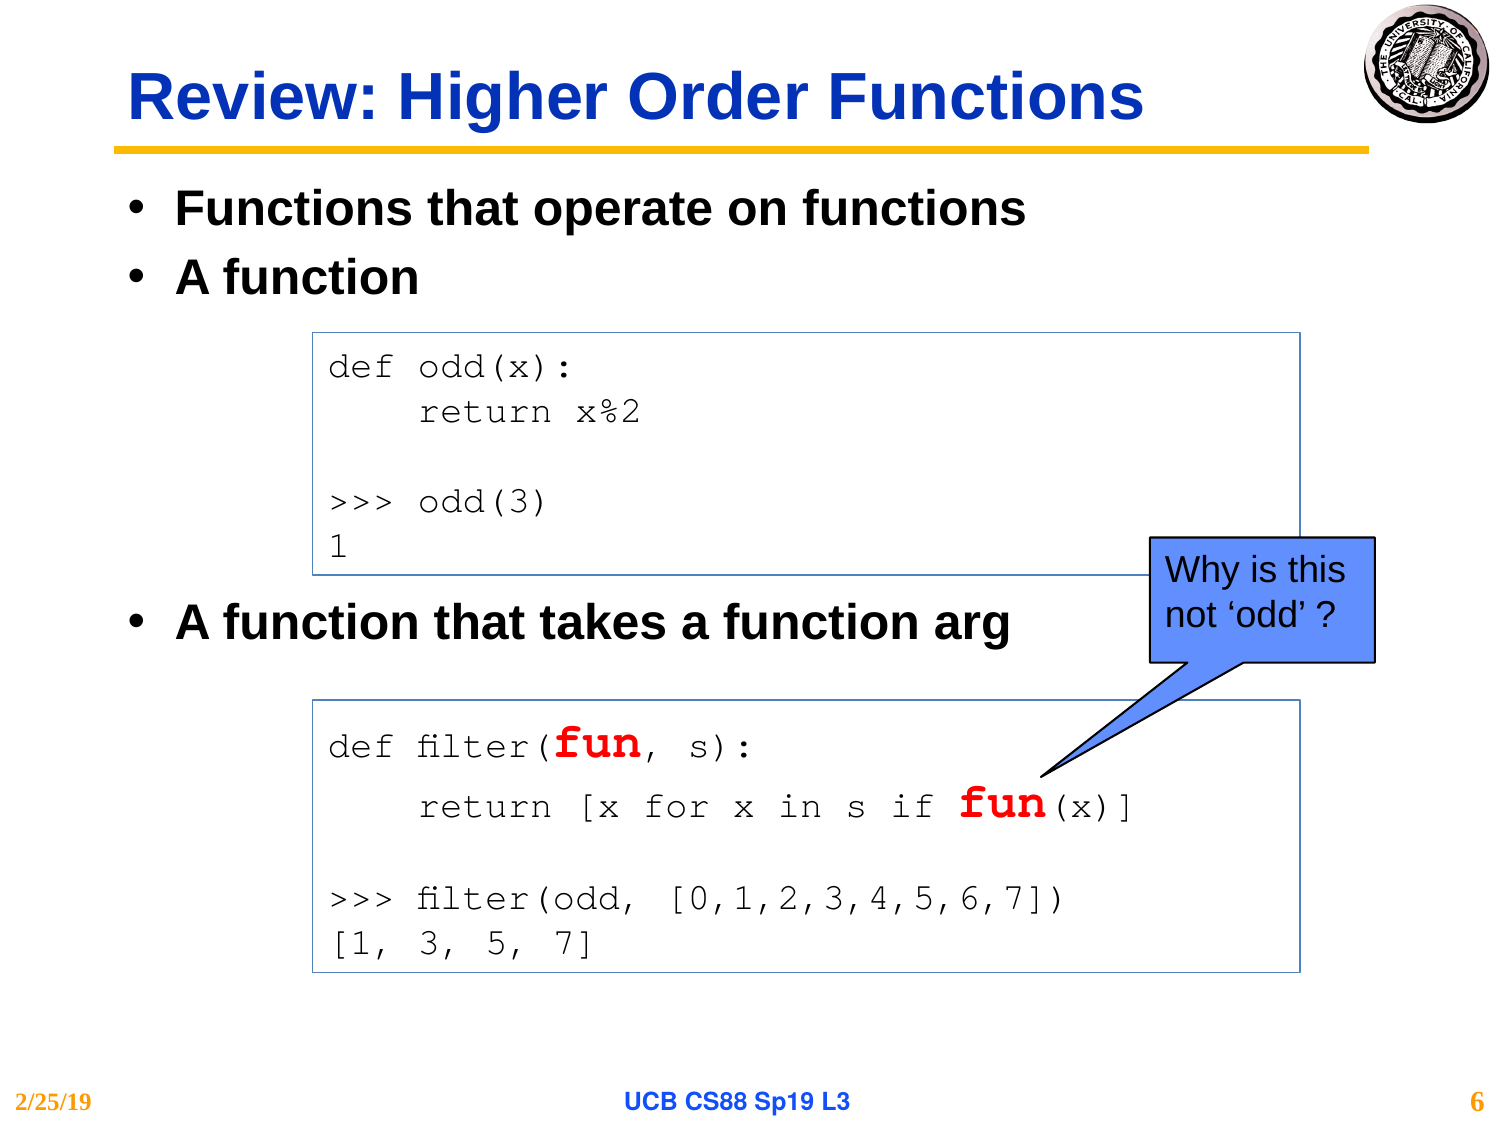

# Review: Higher Order Functions
Functions that operate on functions
A function

A function that takes a function arg
def odd(x):
    return x%2

>>> odd(3)
1
Why is this not ‘odd’ ?
def filter(fun, s):
    return [x for x in s if fun(x)]

>>> filter(odd, [0,1,2,3,4,5,6,7])
[1, 3, 5, 7]
2/25/19
UCB CS88 Sp19 L3
6